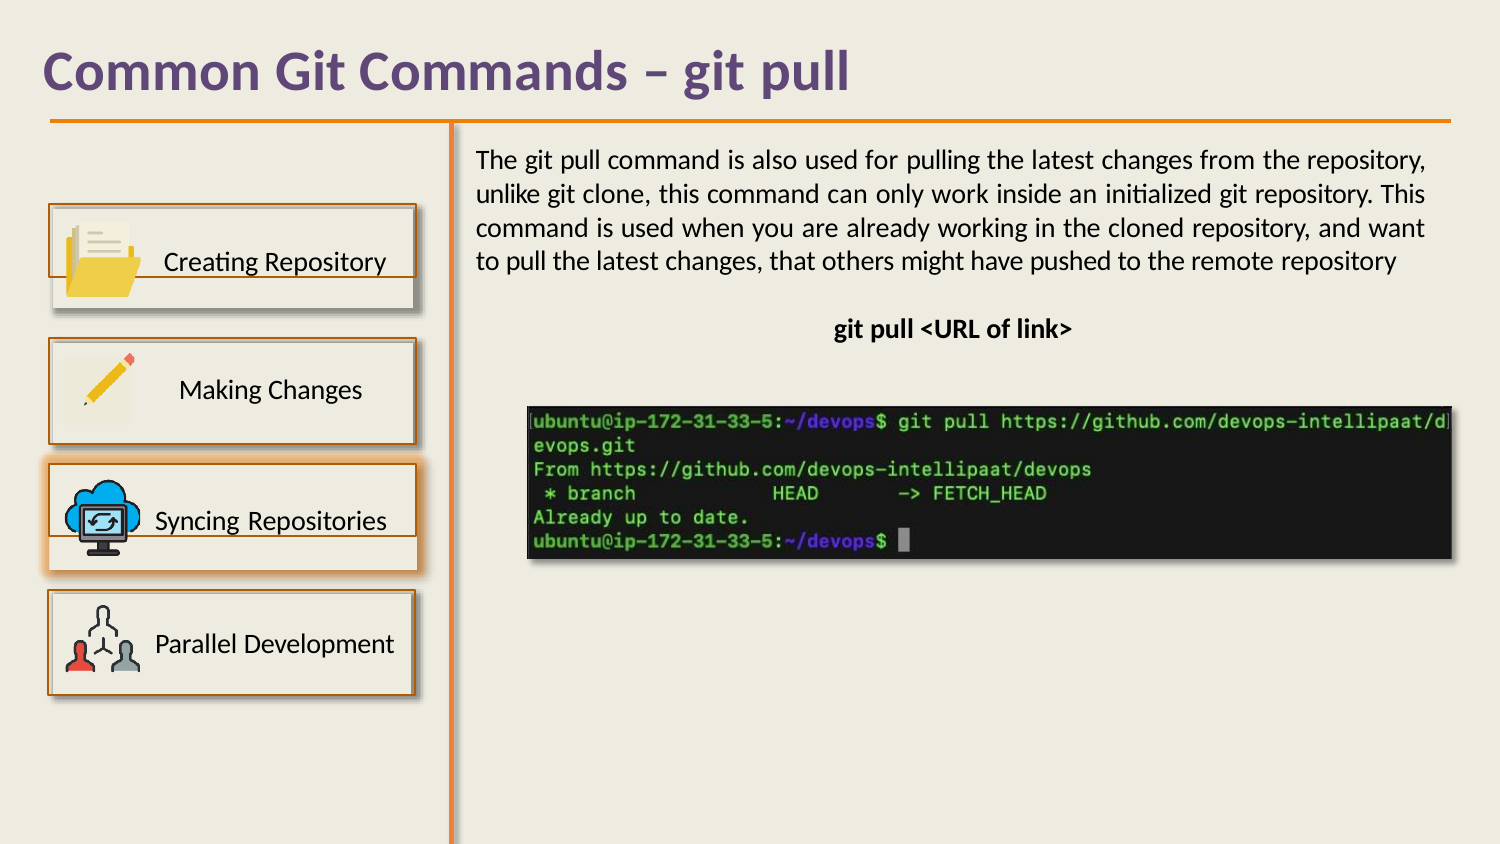

# Common Git Commands – git pull

The git pull command is also used for pulling the latest changes from the repository,  unlike git clone, this command can only work inside an initialized git repository. This  command is used when you are already working in the cloned repository, and want  to pull the latest changes, that others might have pushed to the remote repository

Creating Repository

git pull <URL of link>

Making Changes

Syncing Repositories

Parallel Development